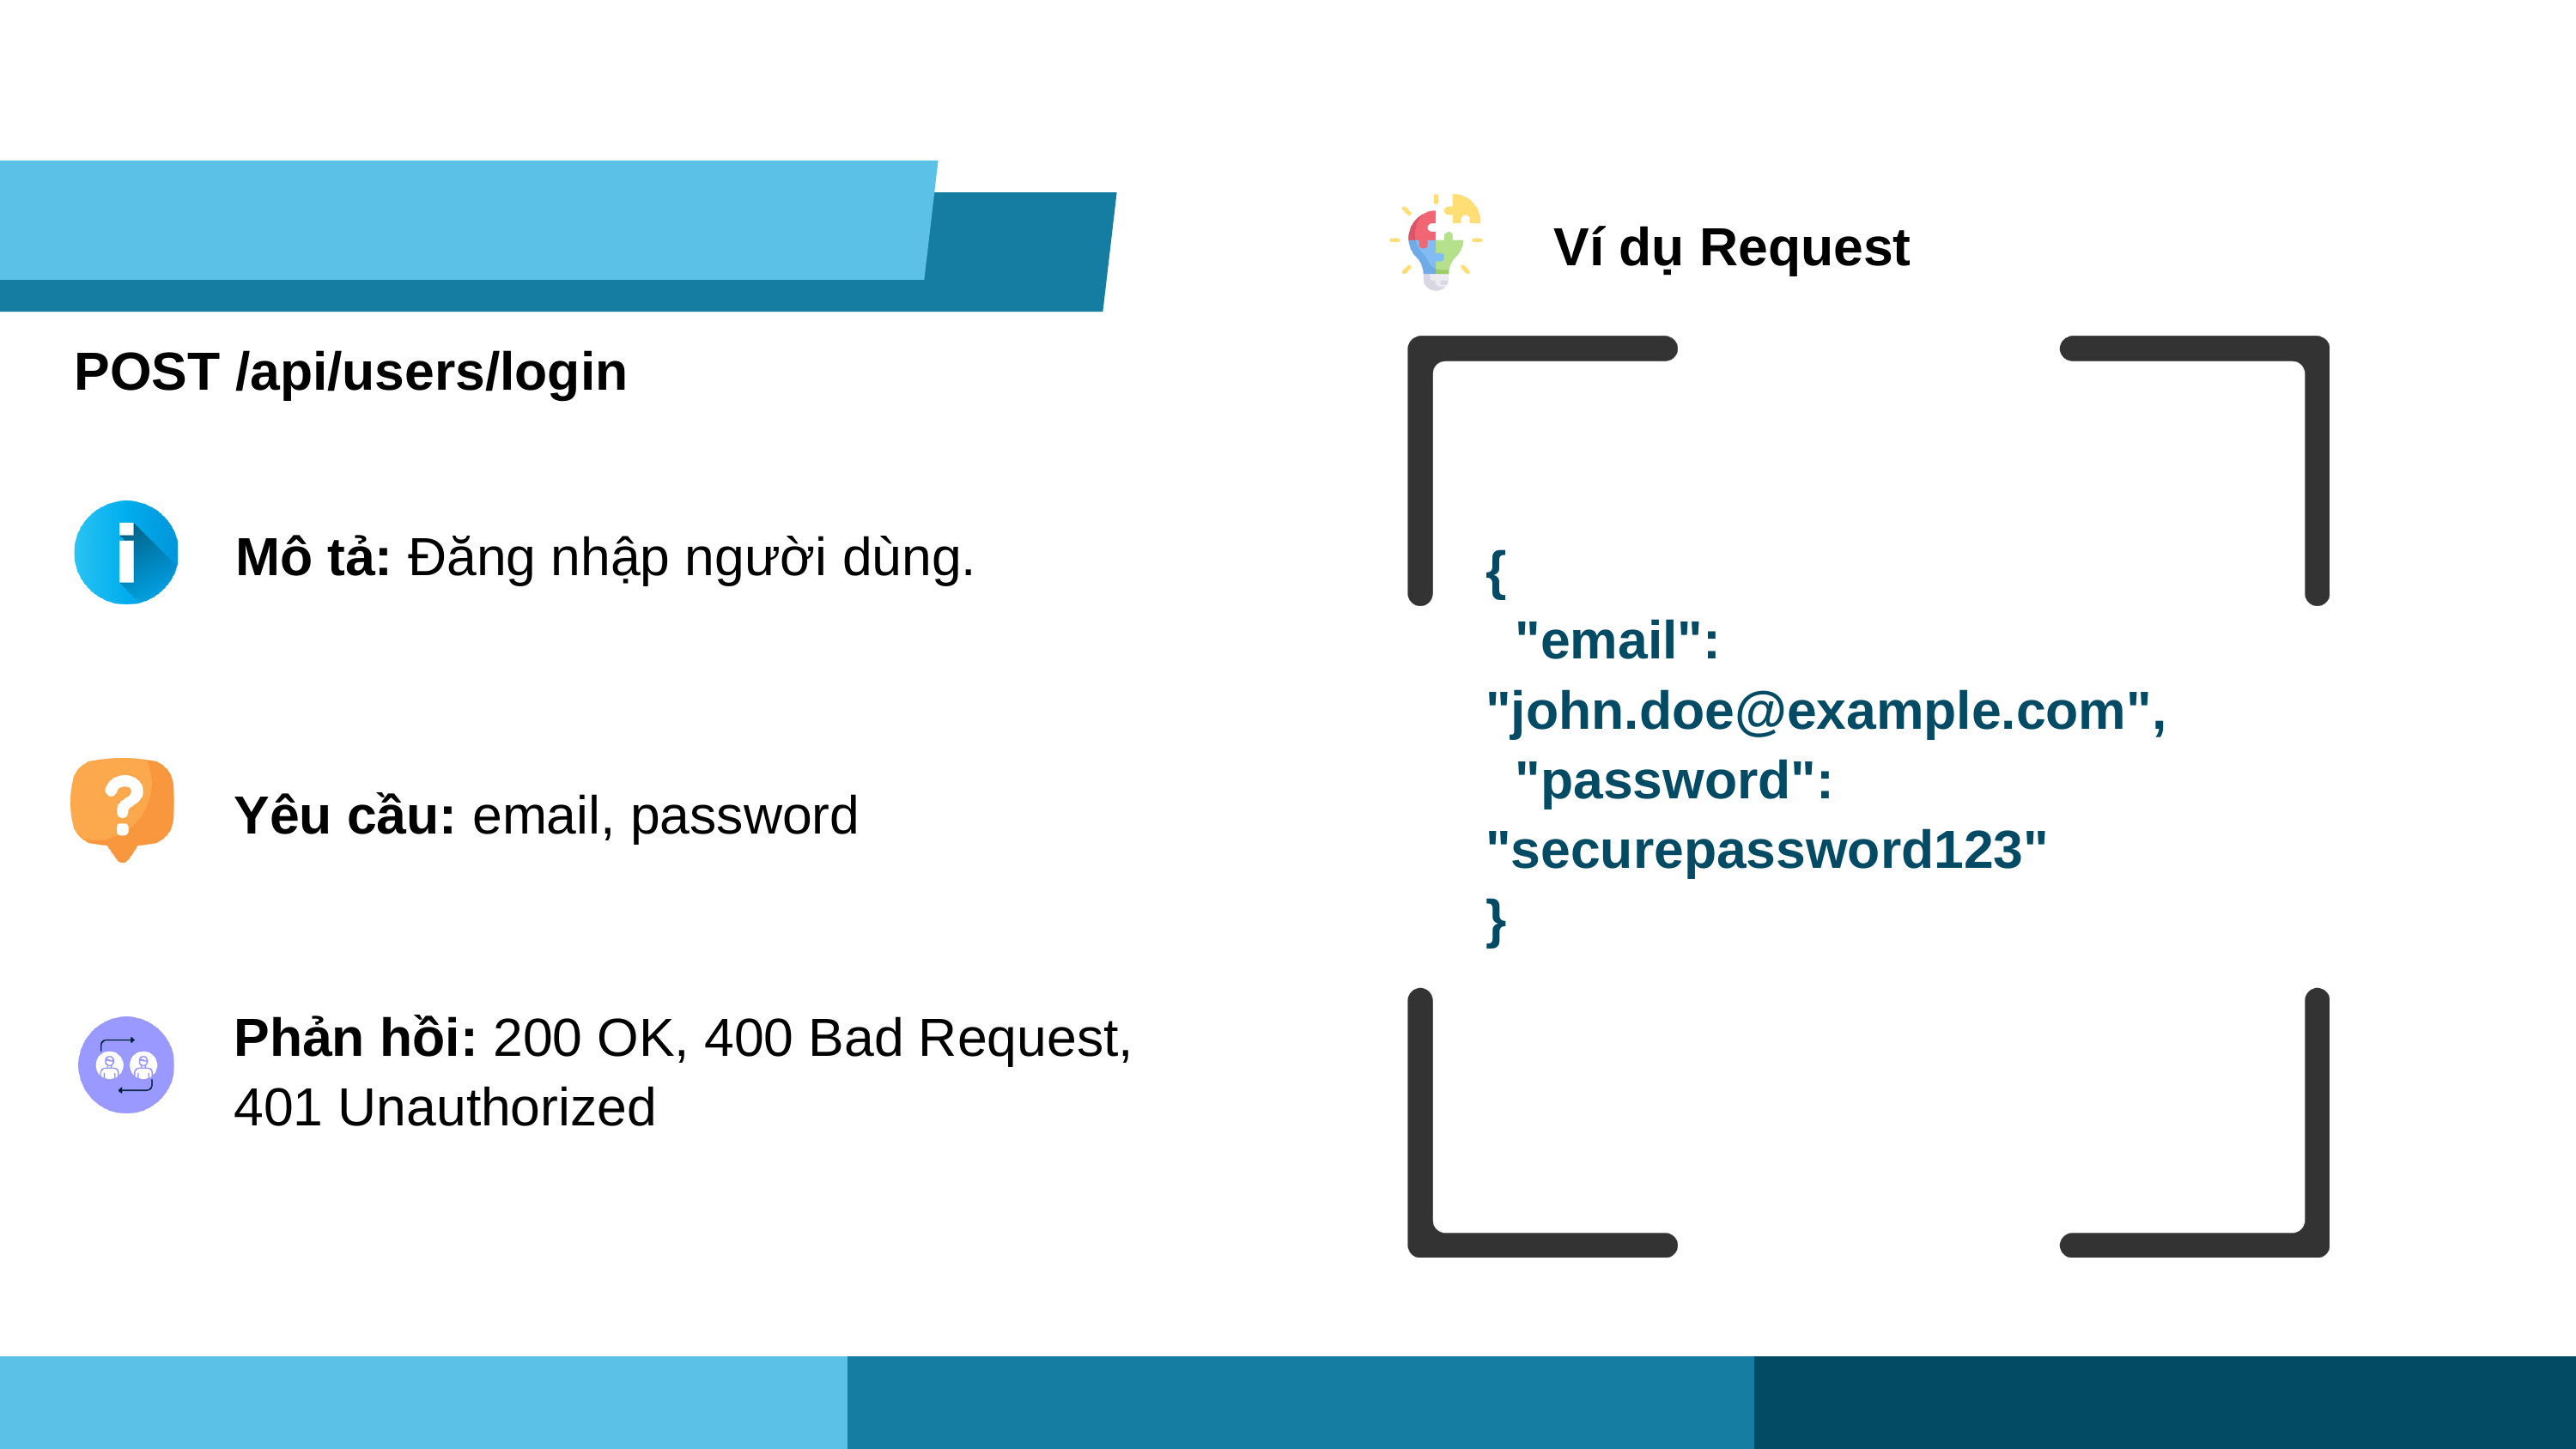

Ví dụ Request
POST /api/users/login

Mô tả: Đăng nhập người dùng.
{
  "email": "john.doe@example.com",
  "password": "securepassword123"
}

Yêu cầu: email, password
Phản hồi: 200 OK, 400 Bad Request, 401 Unauthorized